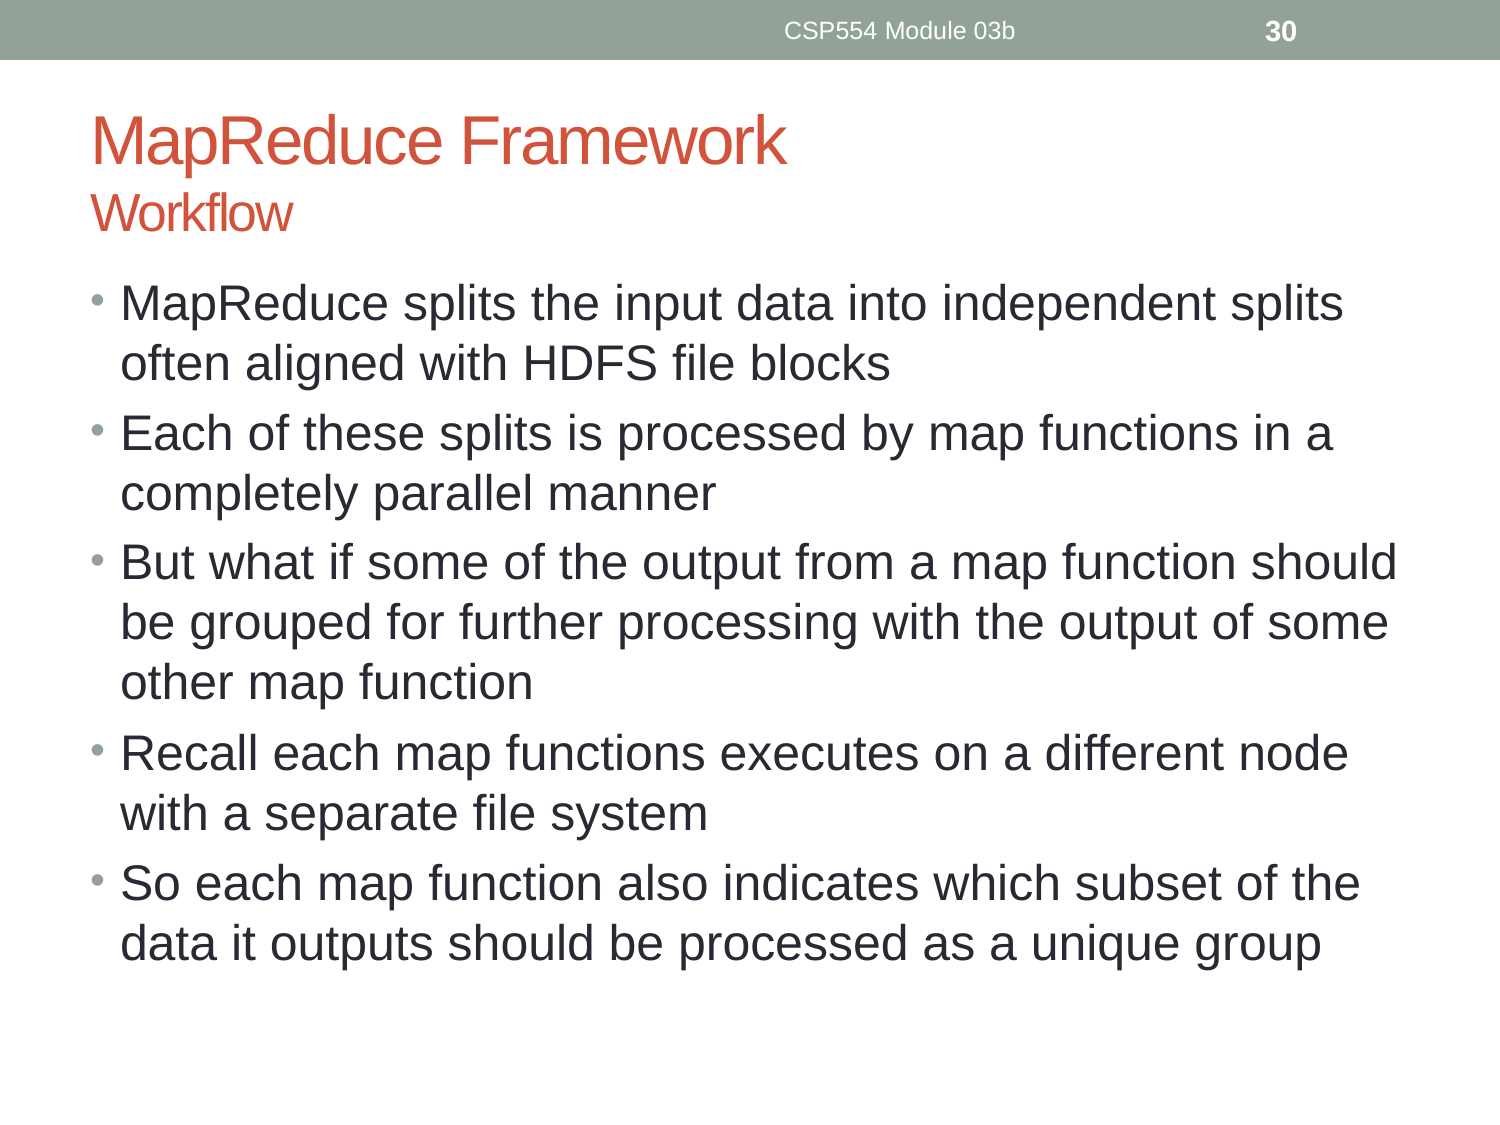

CSP554 Module 03b
30
# MapReduce Framework Workflow
MapReduce splits the input data into independent splits often aligned with HDFS file blocks
Each of these splits is processed by map functions in a completely parallel manner
But what if some of the output from a map function should be grouped for further processing with the output of some other map function
Recall each map functions executes on a different node with a separate file system
So each map function also indicates which subset of the data it outputs should be processed as a unique group